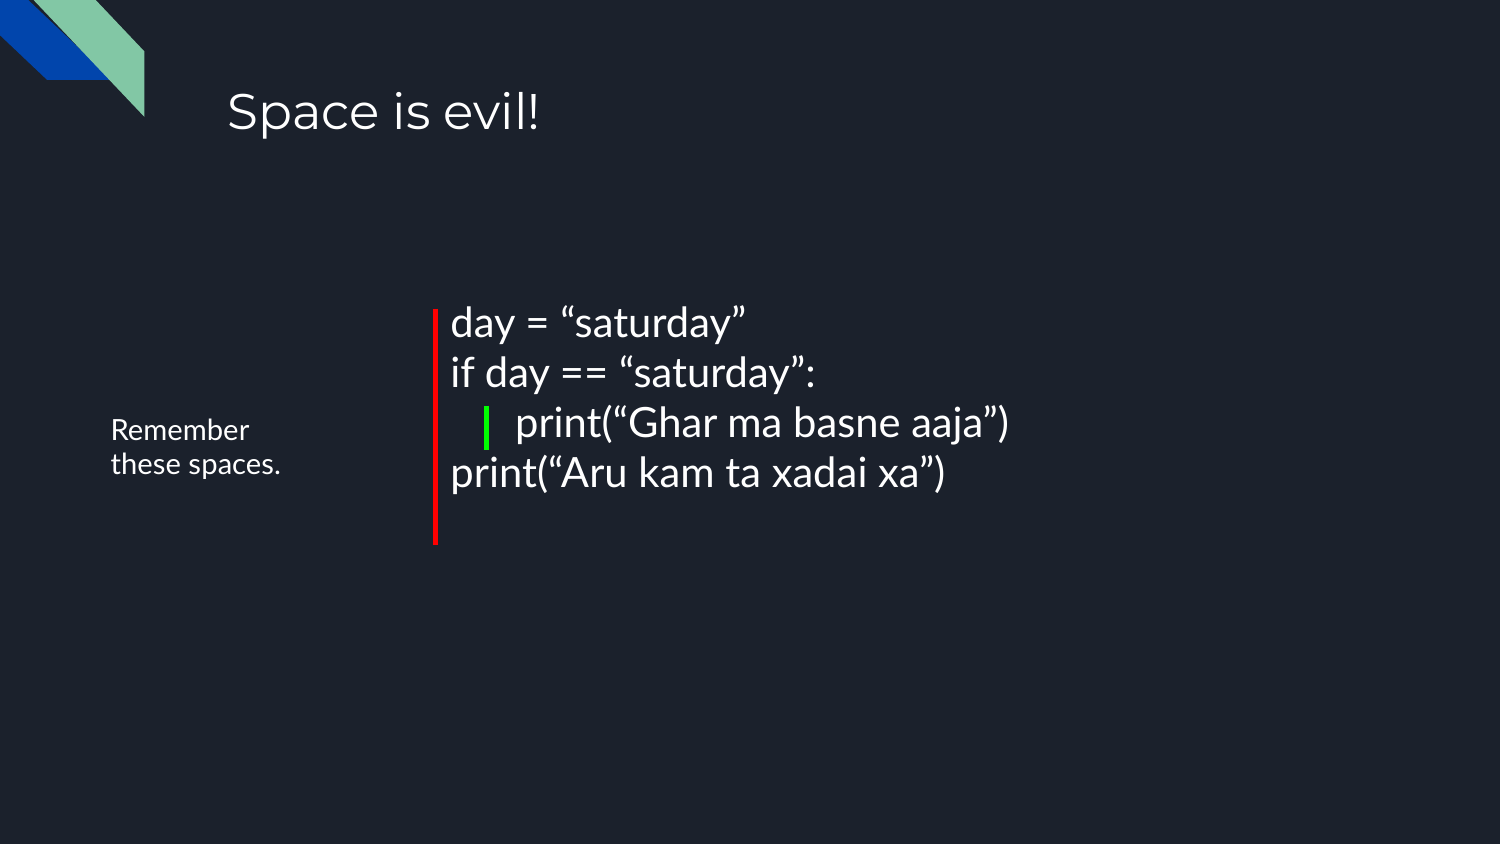

# Space is evil!
day = “saturday”
if day == “saturday”:
      print(“Ghar ma basne aaja”)
print(“Aru kam ta xadai xa”)
Remember these spaces.